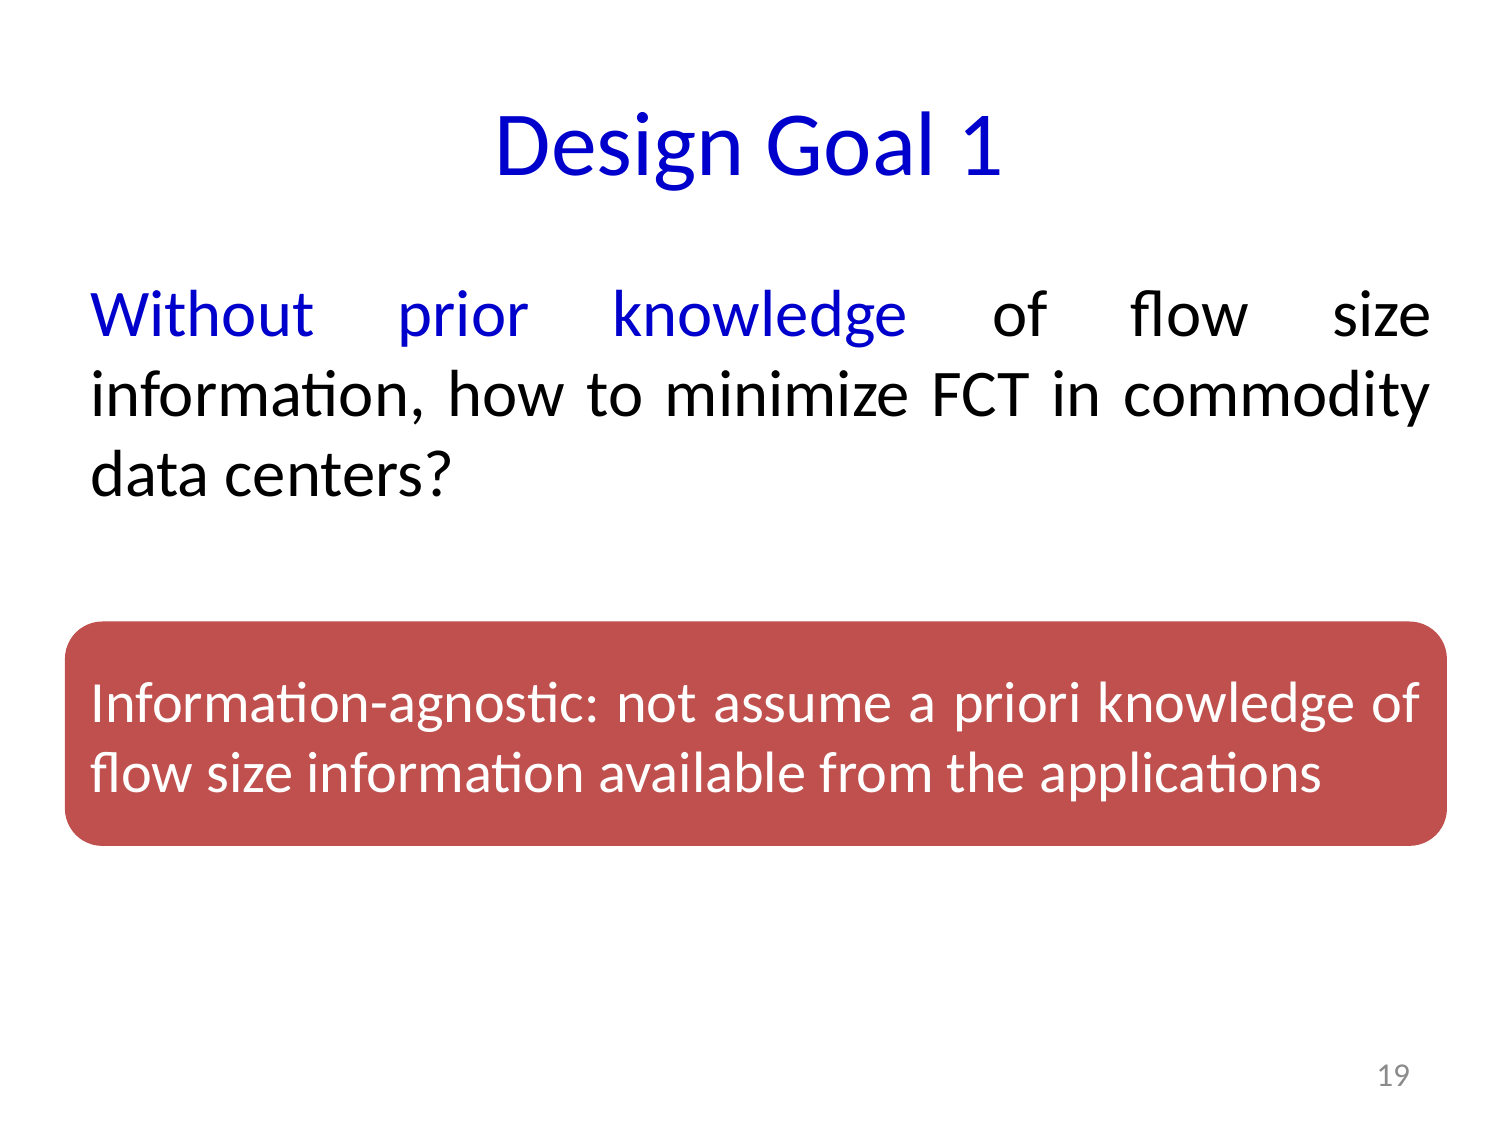

# Design Goal 1
Without prior knowledge of flow size information, how to minimize FCT in commodity data centers?
Information-agnostic: not assume a priori knowledge of flow size information available from the applications
19